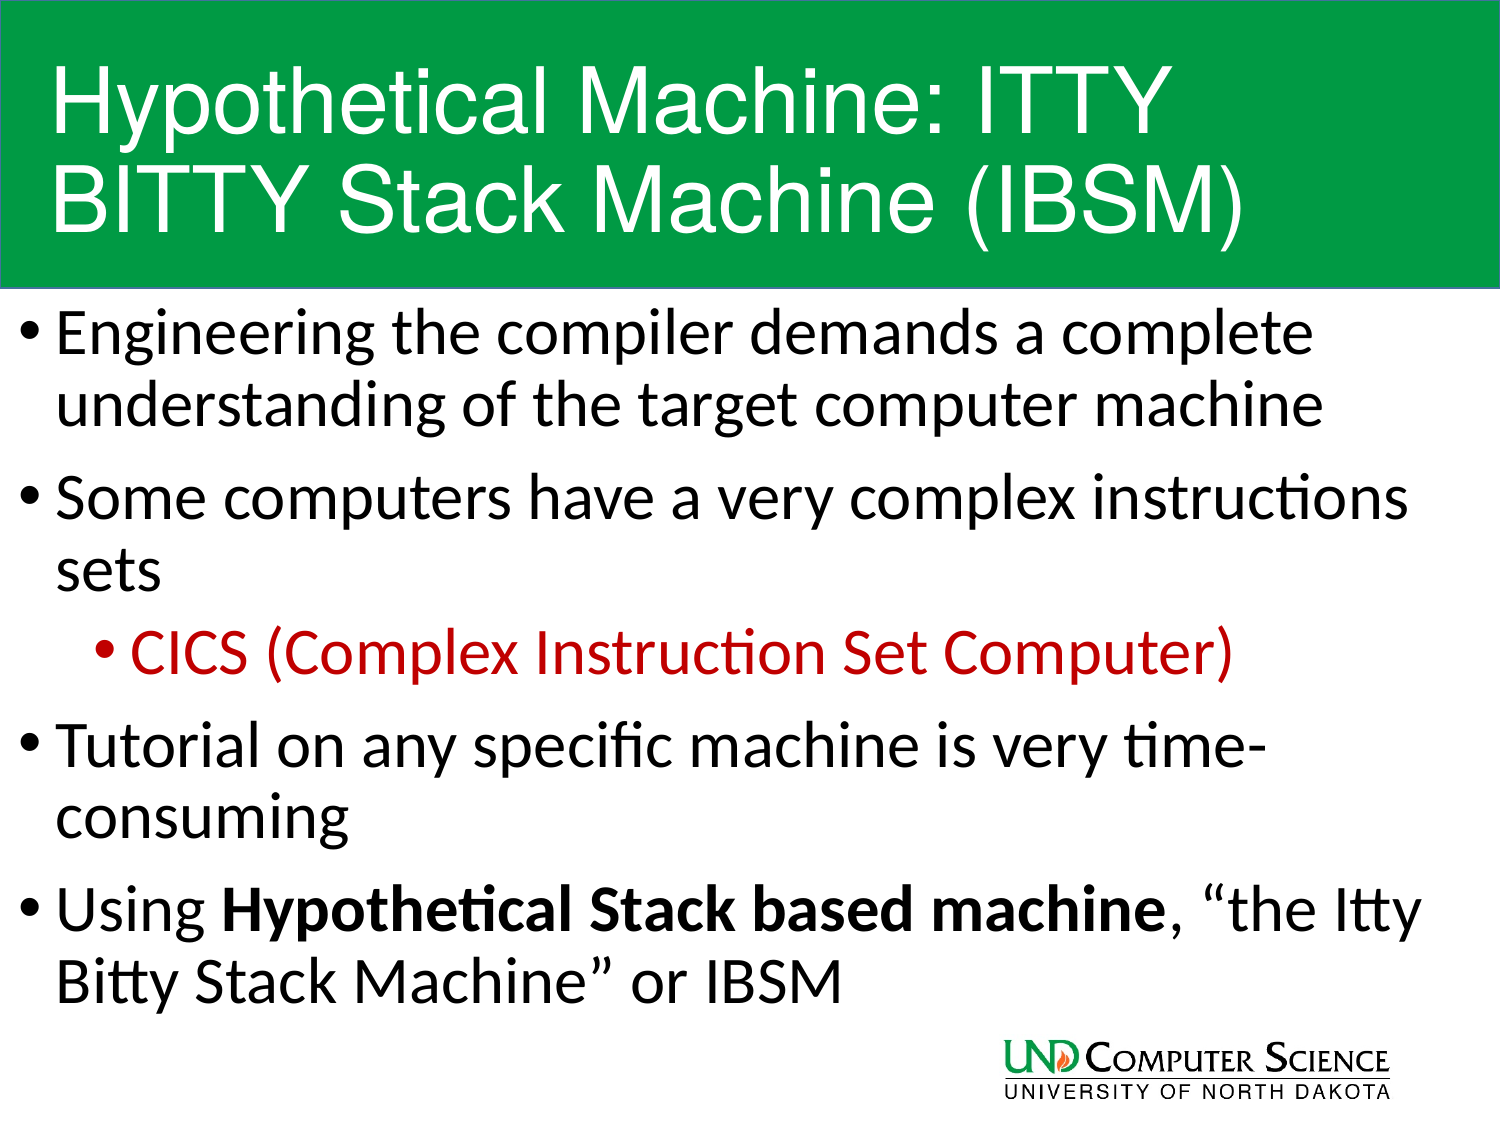

# Hypothetical Machine: ITTY BITTY Stack Machine (IBSM)
Engineering the compiler demands a complete understanding of the target computer machine
Some computers have a very complex instructions sets
CICS (Complex Instruction Set Computer)
Tutorial on any specific machine is very time-consuming
Using Hypothetical Stack based machine, “the Itty Bitty Stack Machine” or IBSM